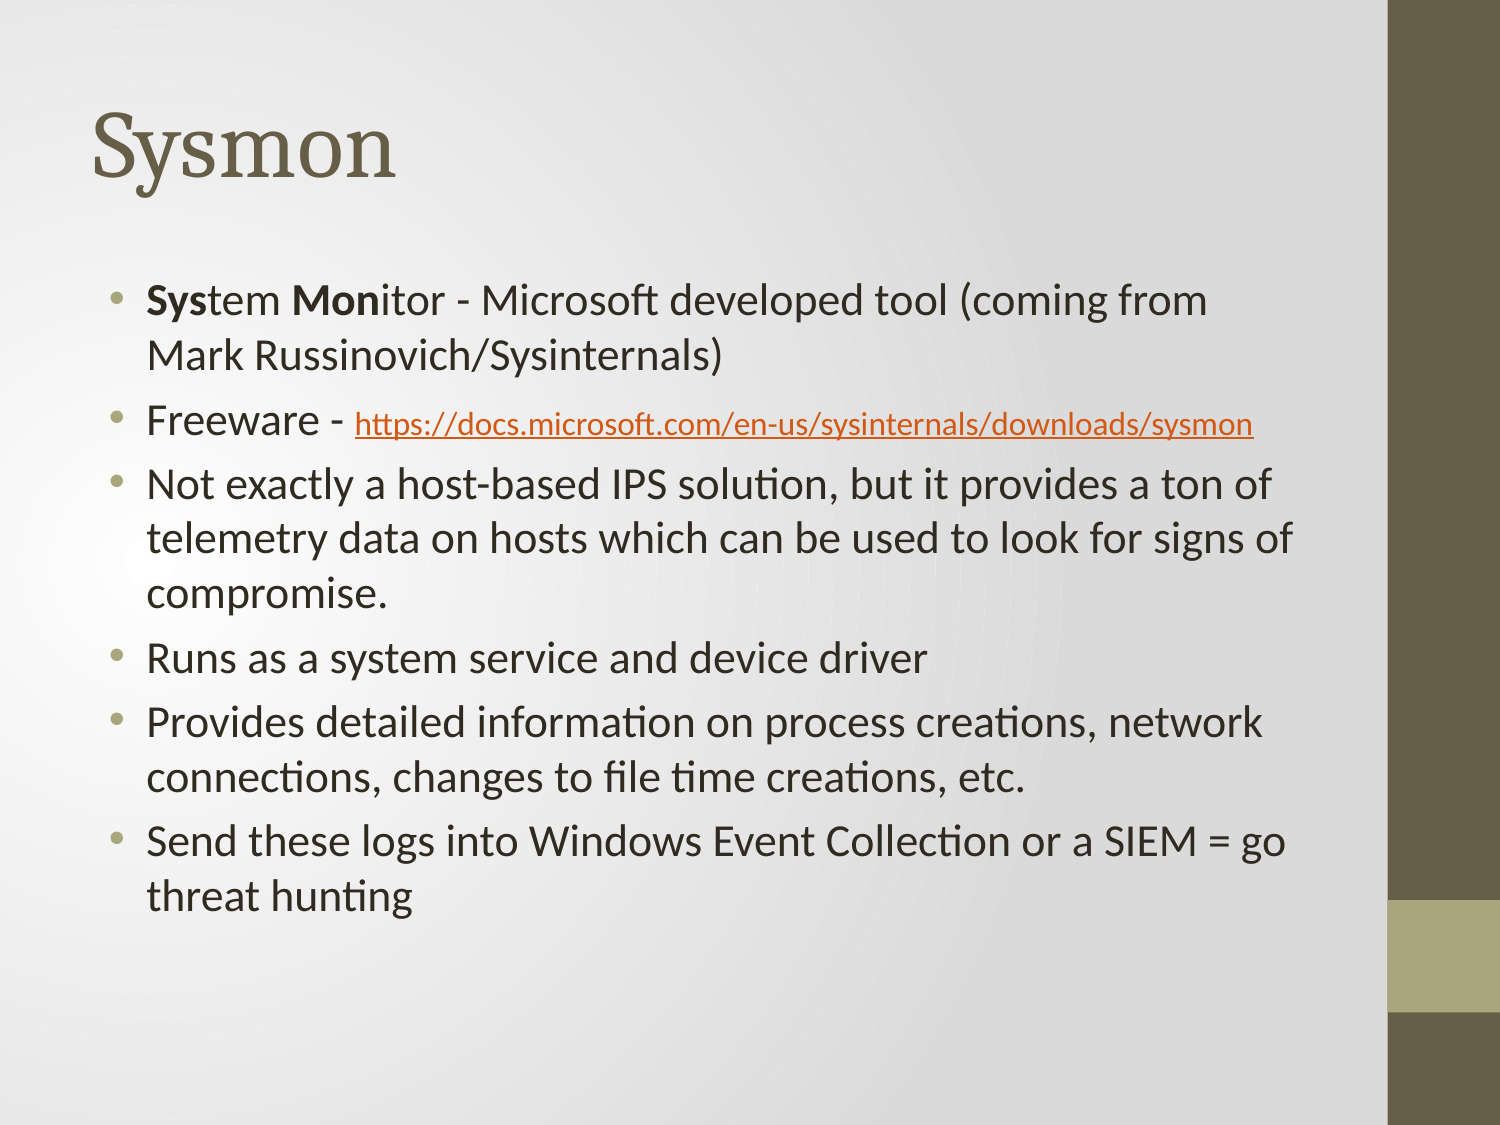

# Sysmon
System Monitor - Microsoft developed tool (coming from Mark Russinovich/Sysinternals)
Freeware - https://docs.microsoft.com/en-us/sysinternals/downloads/sysmon
Not exactly a host-based IPS solution, but it provides a ton of telemetry data on hosts which can be used to look for signs of compromise.
Runs as a system service and device driver
Provides detailed information on process creations, network connections, changes to file time creations, etc.
Send these logs into Windows Event Collection or a SIEM = go threat hunting